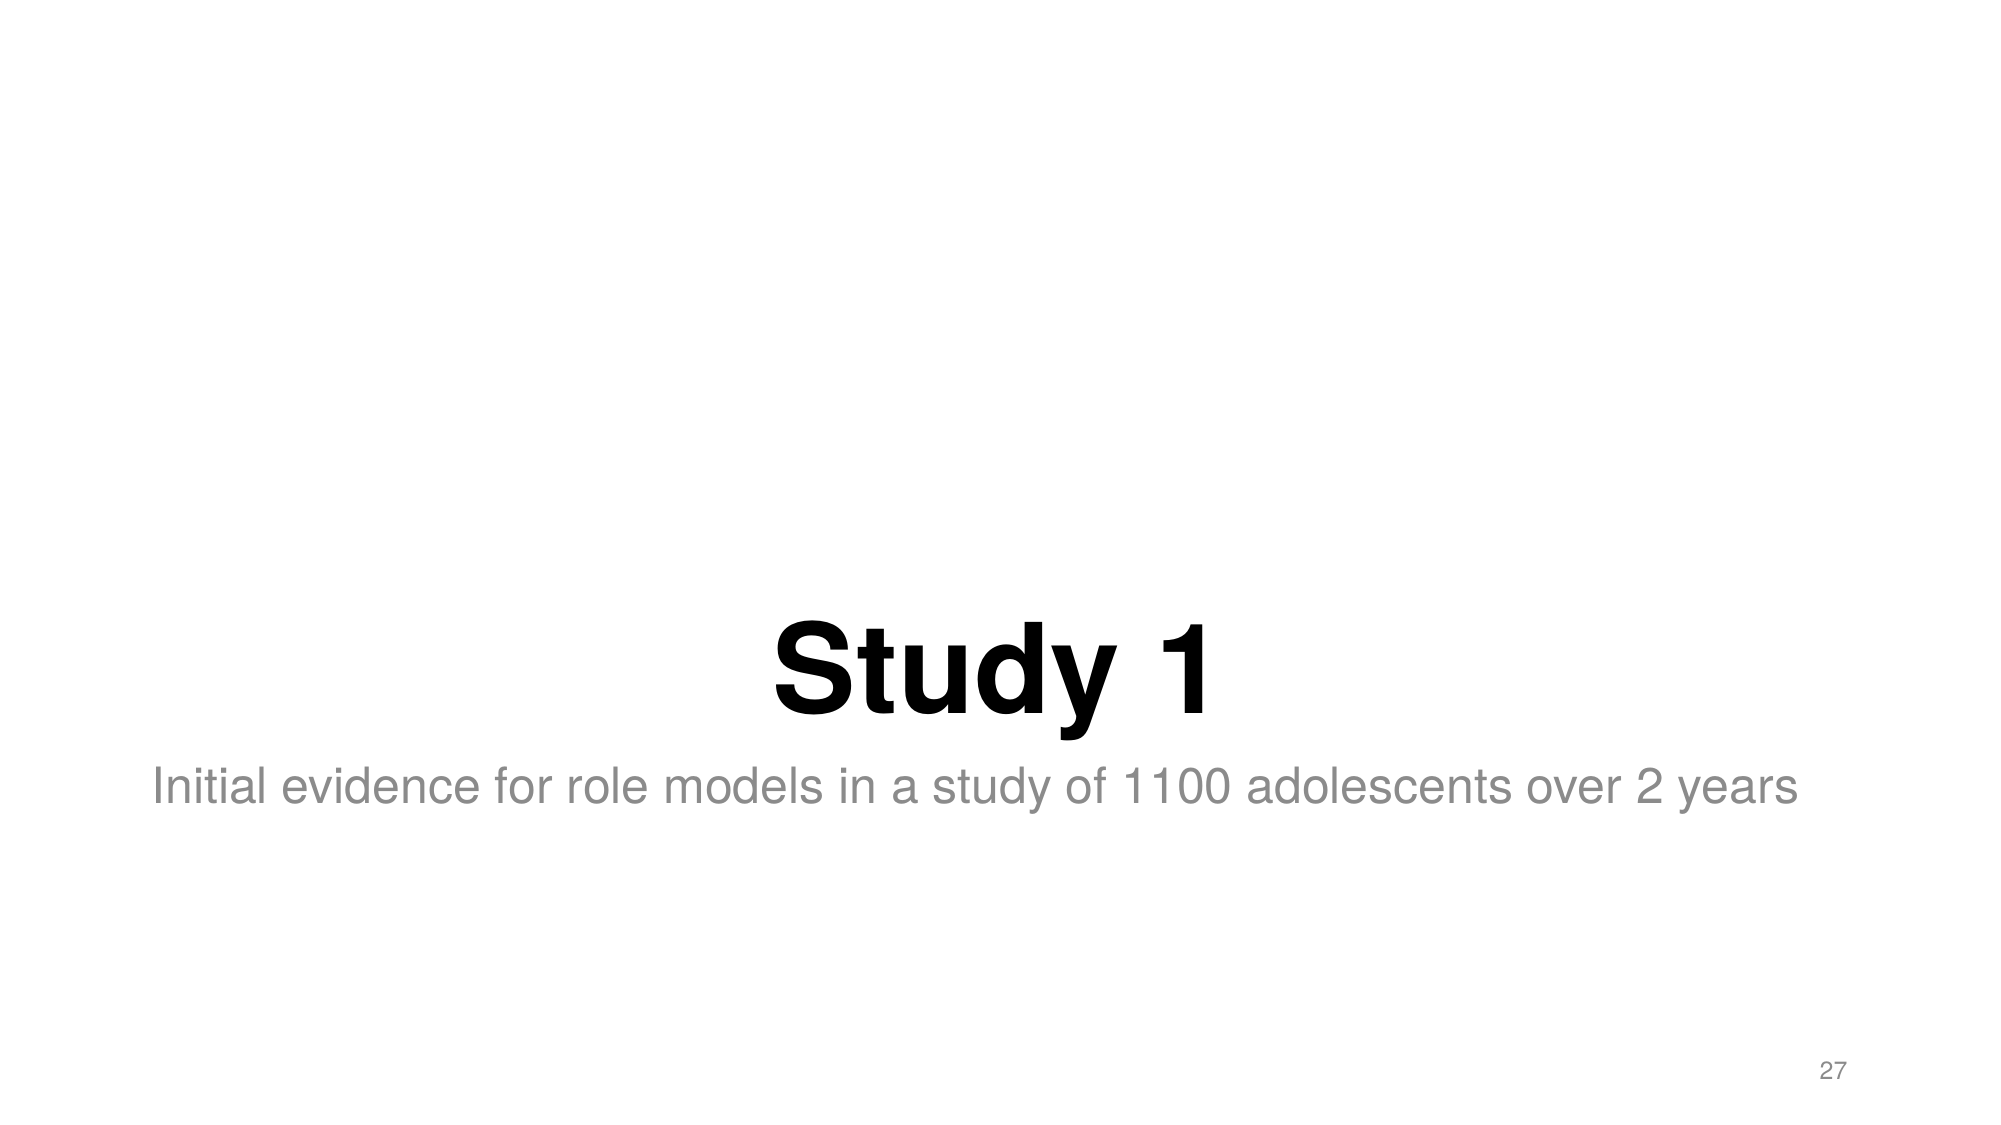

# Study 1
Initial evidence for role models in a study of 1100 adolescents over 2 years
27